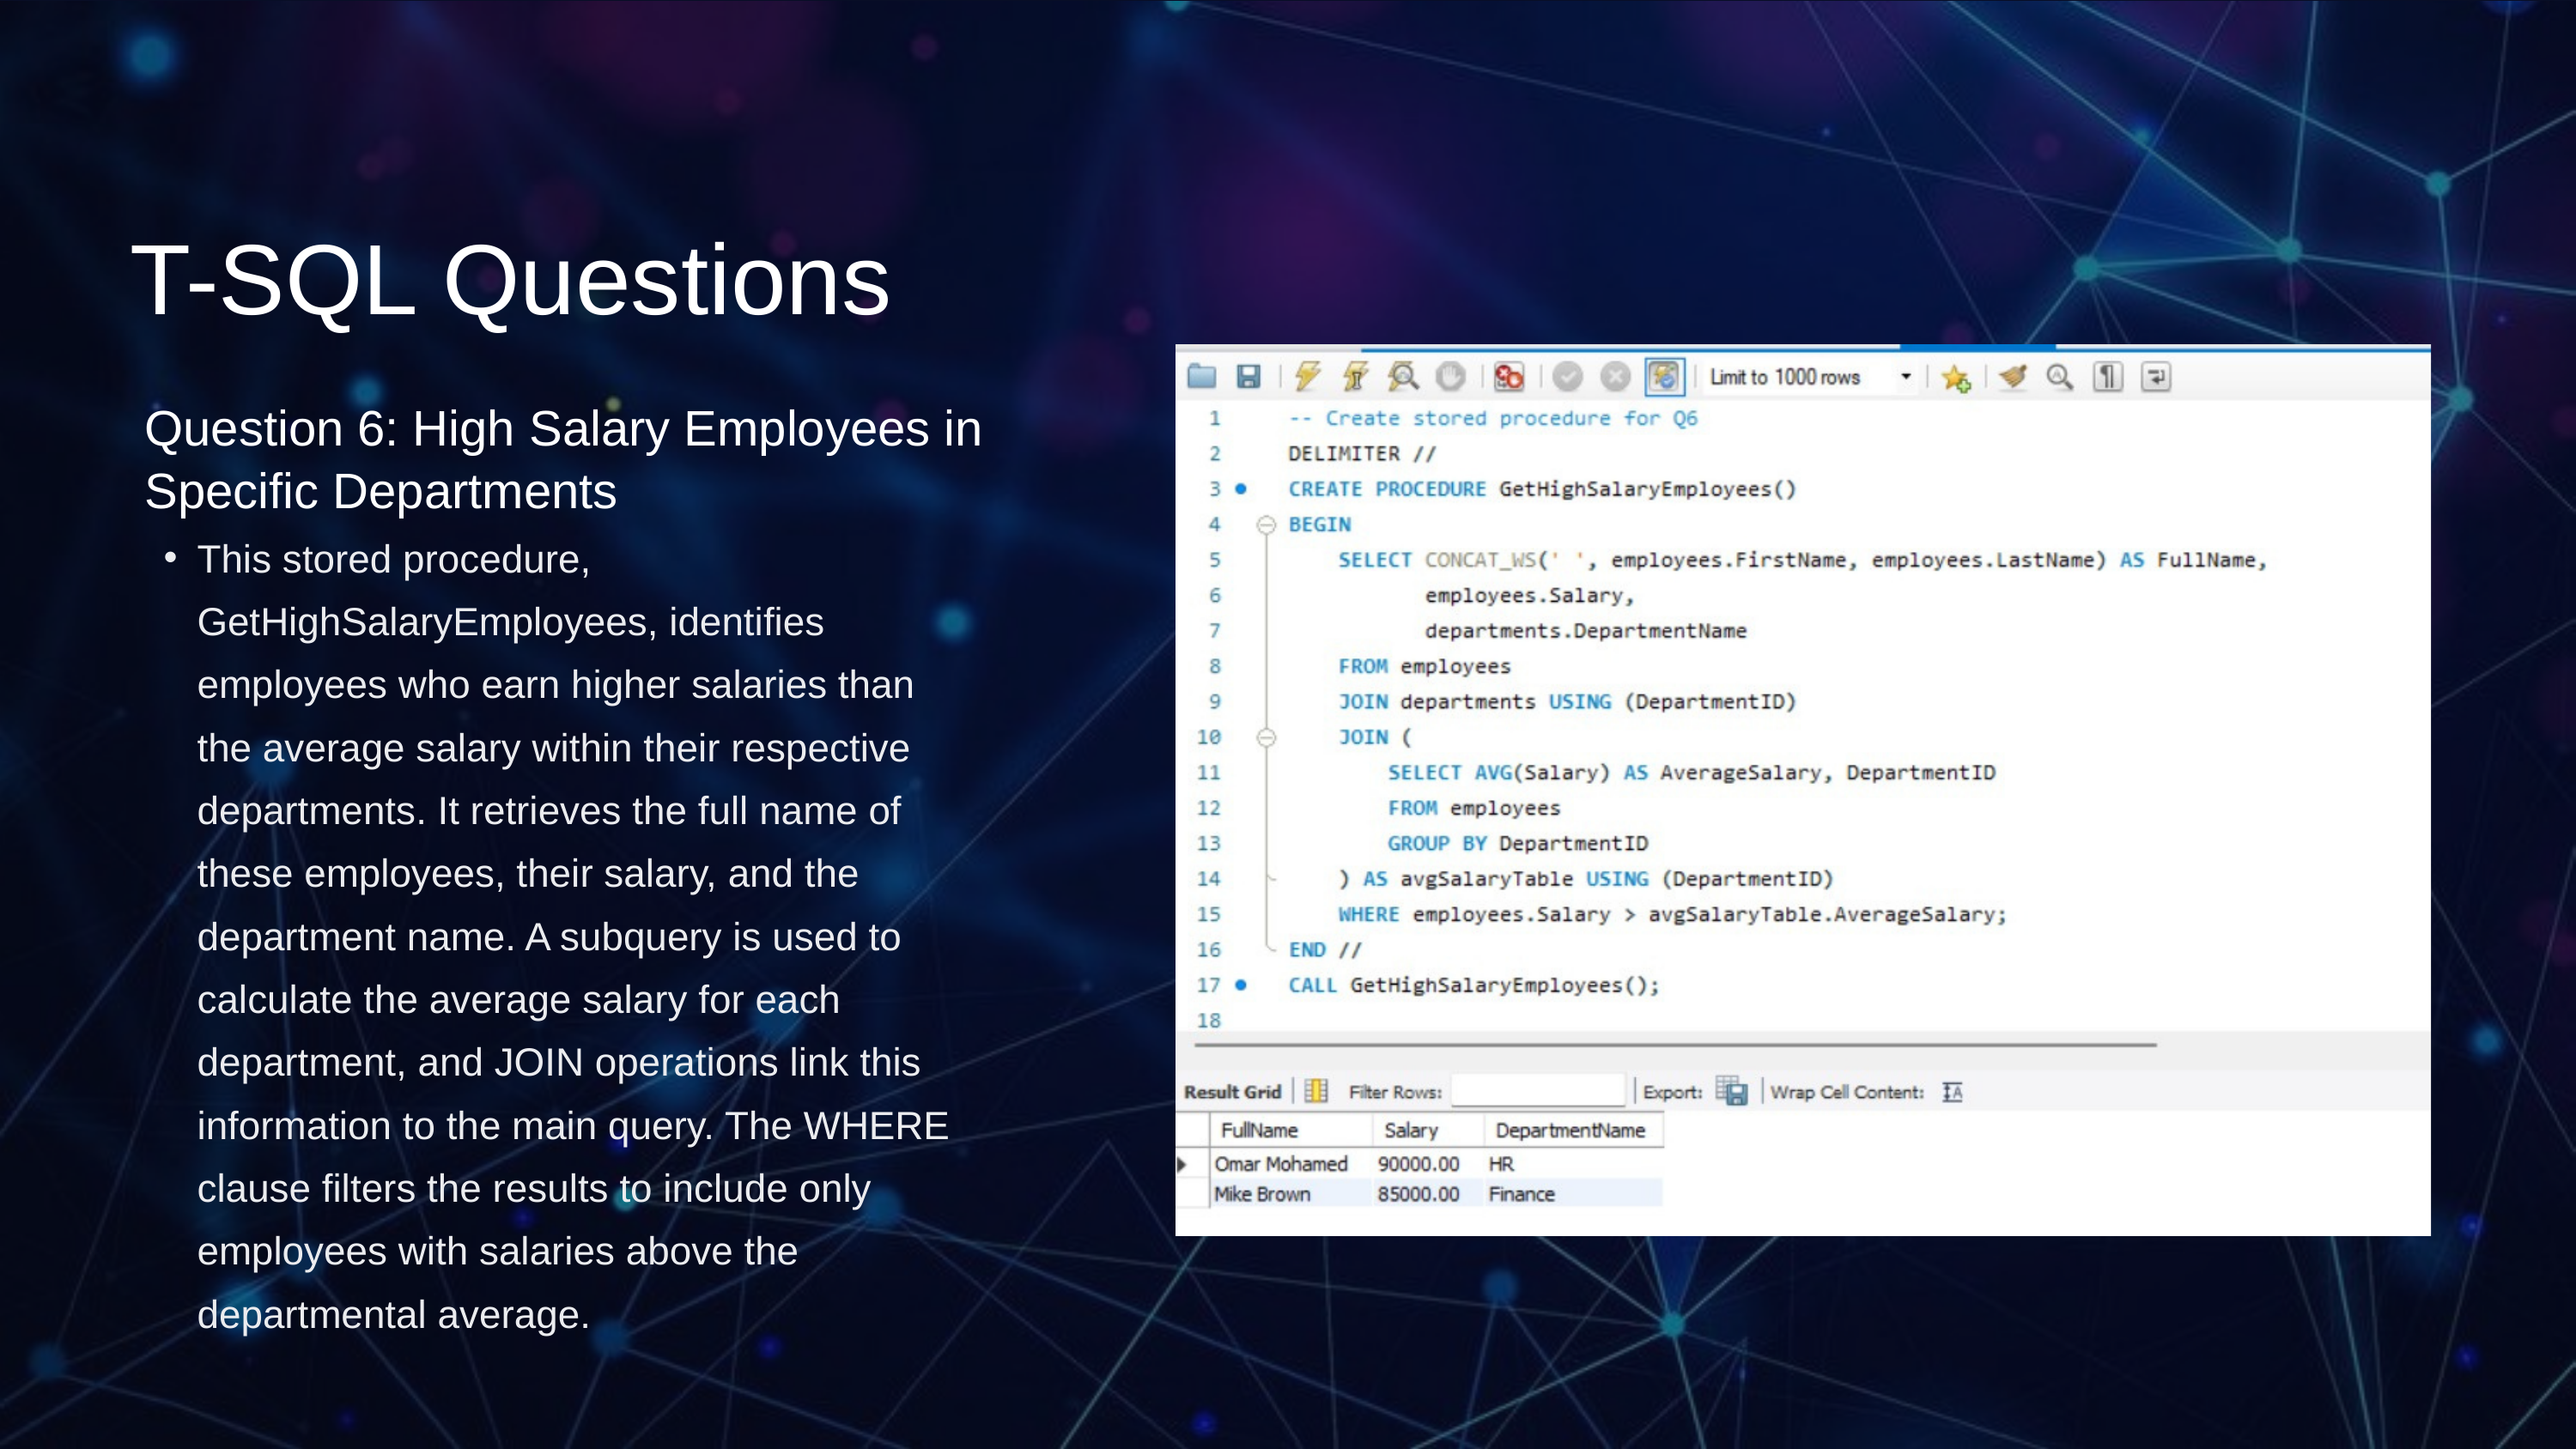

T-SQL Questions

Question 6: High Salary Employees in Specific Departments
This stored procedure, GetHighSalaryEmployees, identifies employees who earn higher salaries than the average salary within their respective departments. It retrieves the full name of these employees, their salary, and the department name. A subquery is used to calculate the average salary for each department, and JOIN operations link this information to the main query. The WHERE clause filters the results to include only employees with salaries above the departmental average.